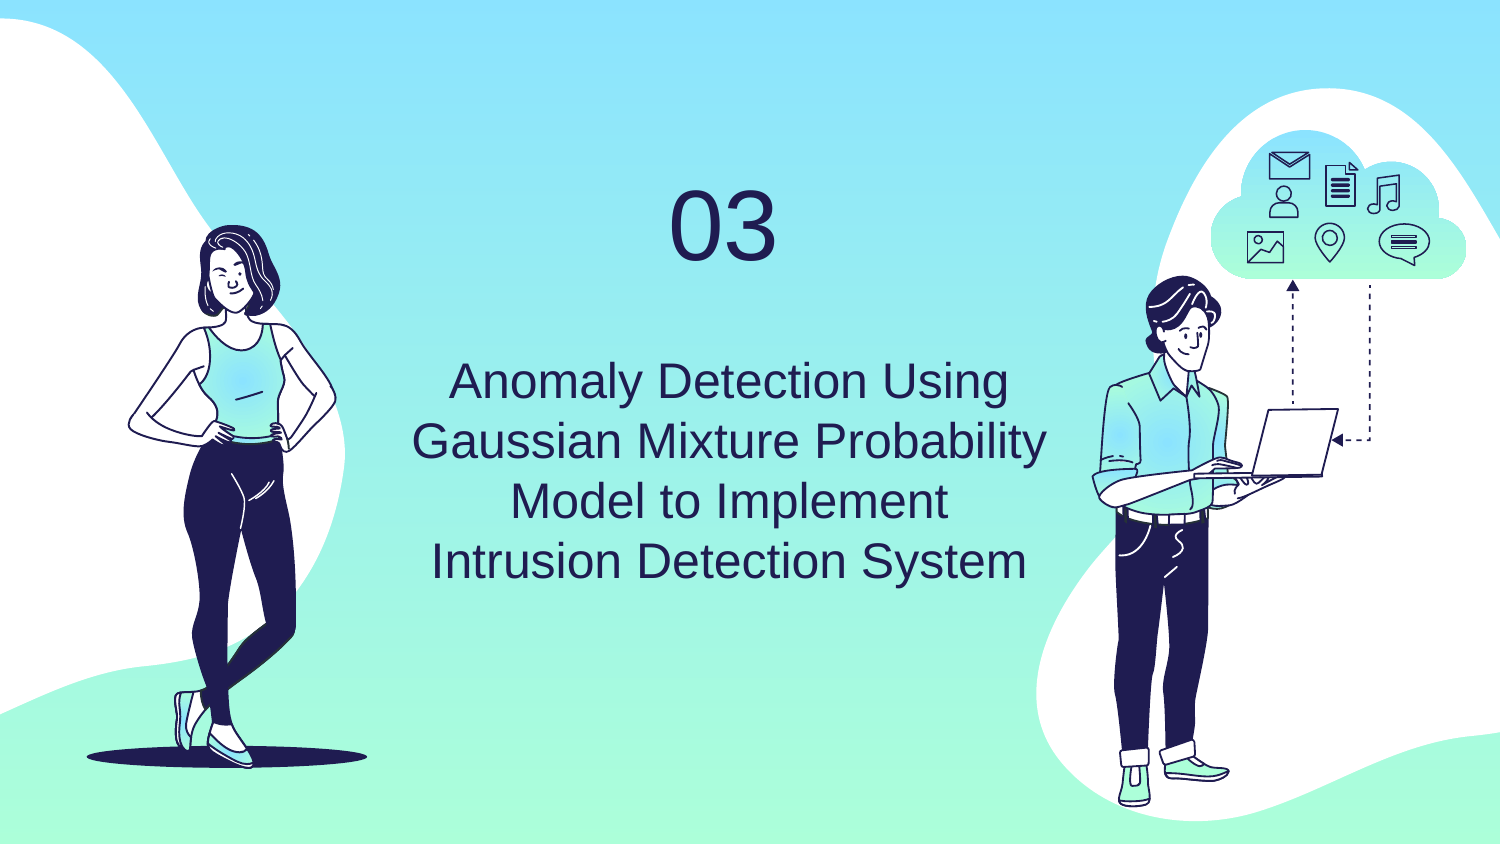

03

# Anomaly Detection Using Gaussian Mixture Probability Model to Implement Intrusion Detection System